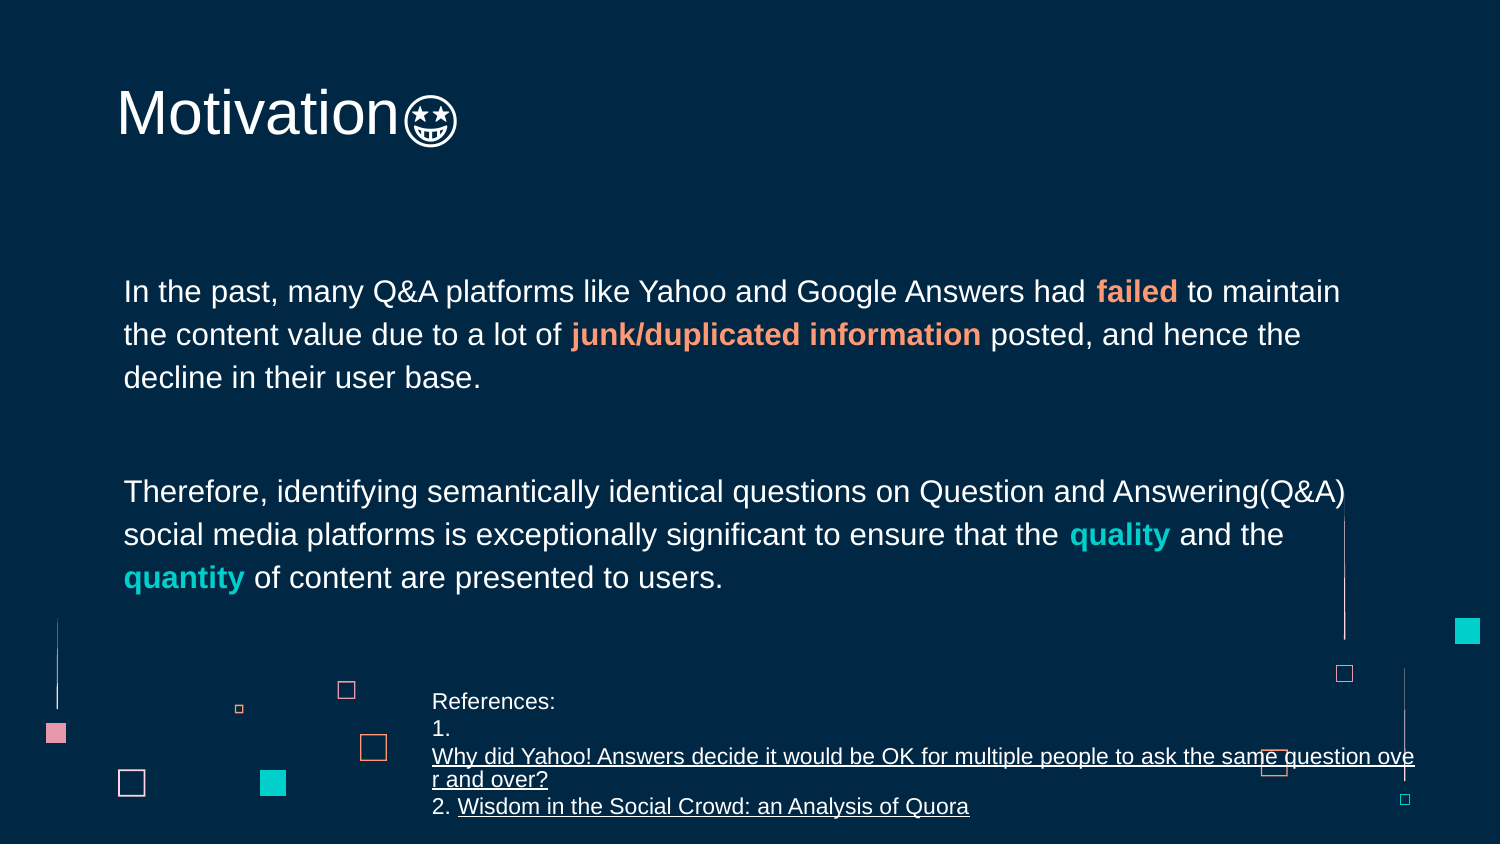

🤩
# Motivation
In the past, many Q&A platforms like Yahoo and Google Answers had failed to maintain the content value due to a lot of junk/duplicated information posted, and hence the decline in their user base.
Therefore, identifying semantically identical questions on Question and Answering(Q&A) social media platforms is exceptionally significant to ensure that the quality and the quantity of content are presented to users.
References:
1. Why did Yahoo! Answers decide it would be OK for multiple people to ask the same question over and over?
2. Wisdom in the Social Crowd: an Analysis of Quora